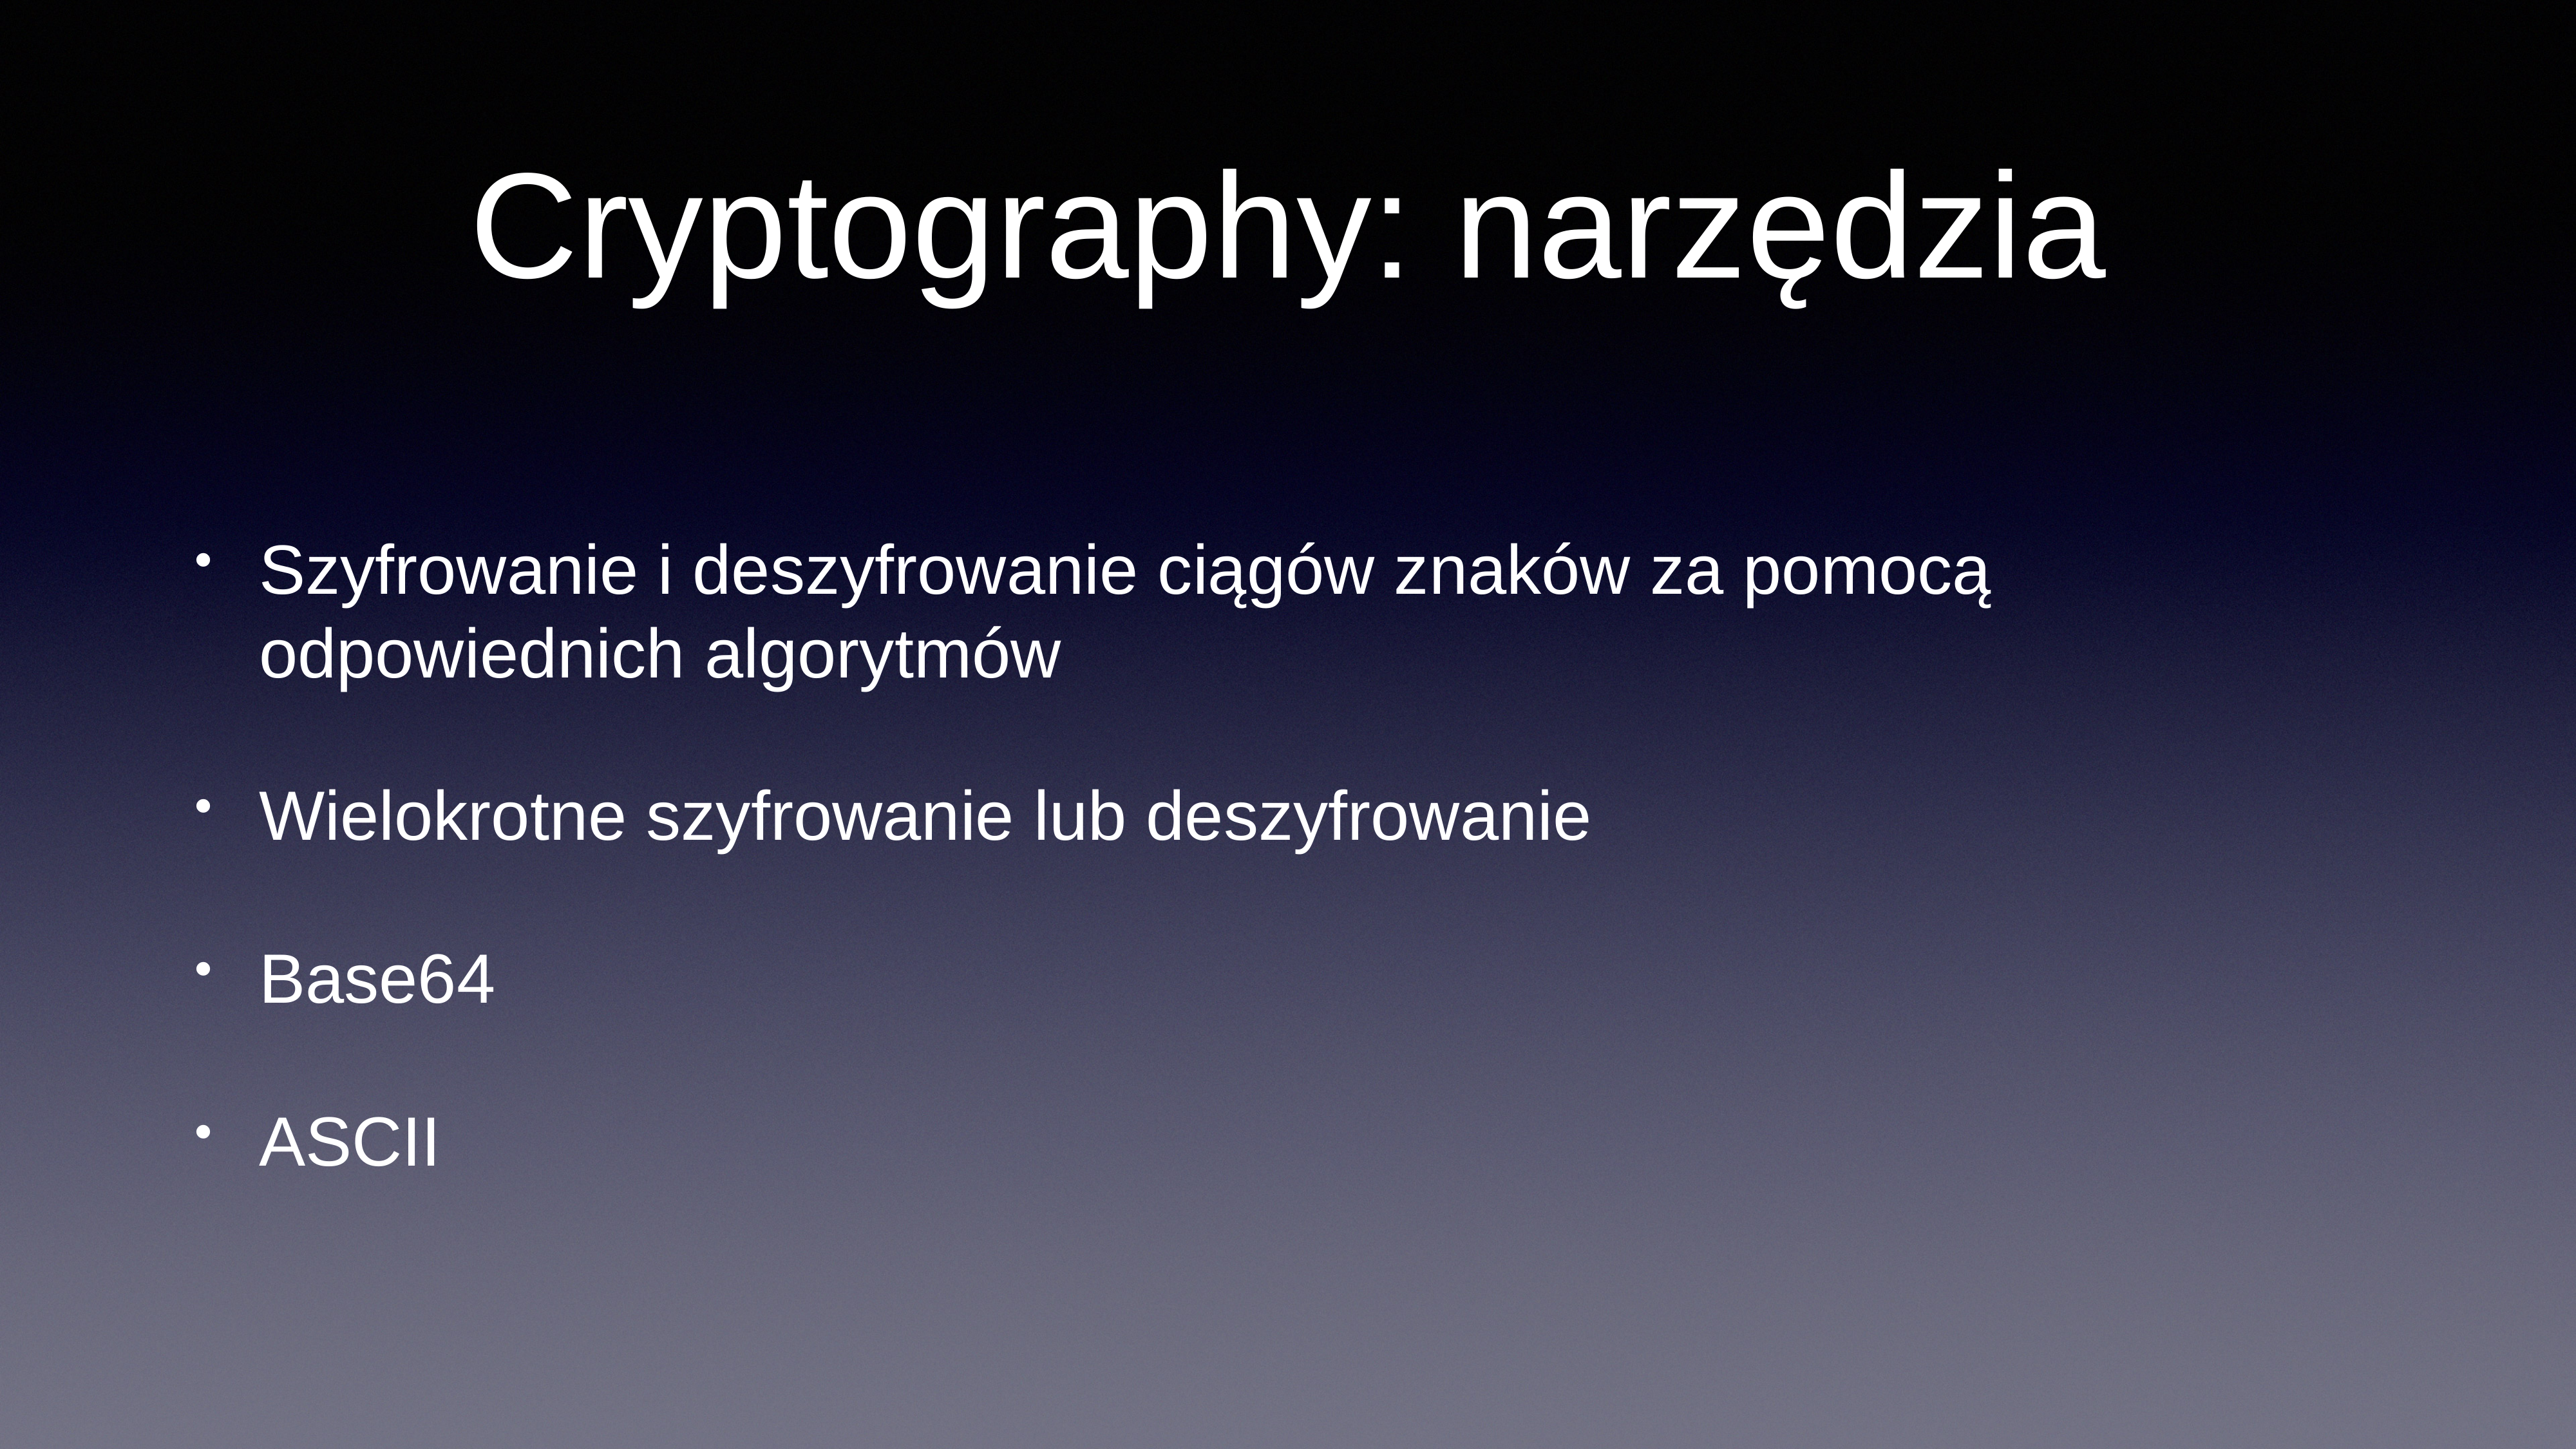

# Cryptography: narzędzia
Szyfrowanie i deszyfrowanie ciągów znaków za pomocą odpowiednich algorytmów
Wielokrotne szyfrowanie lub deszyfrowanie
Base64
ASCII